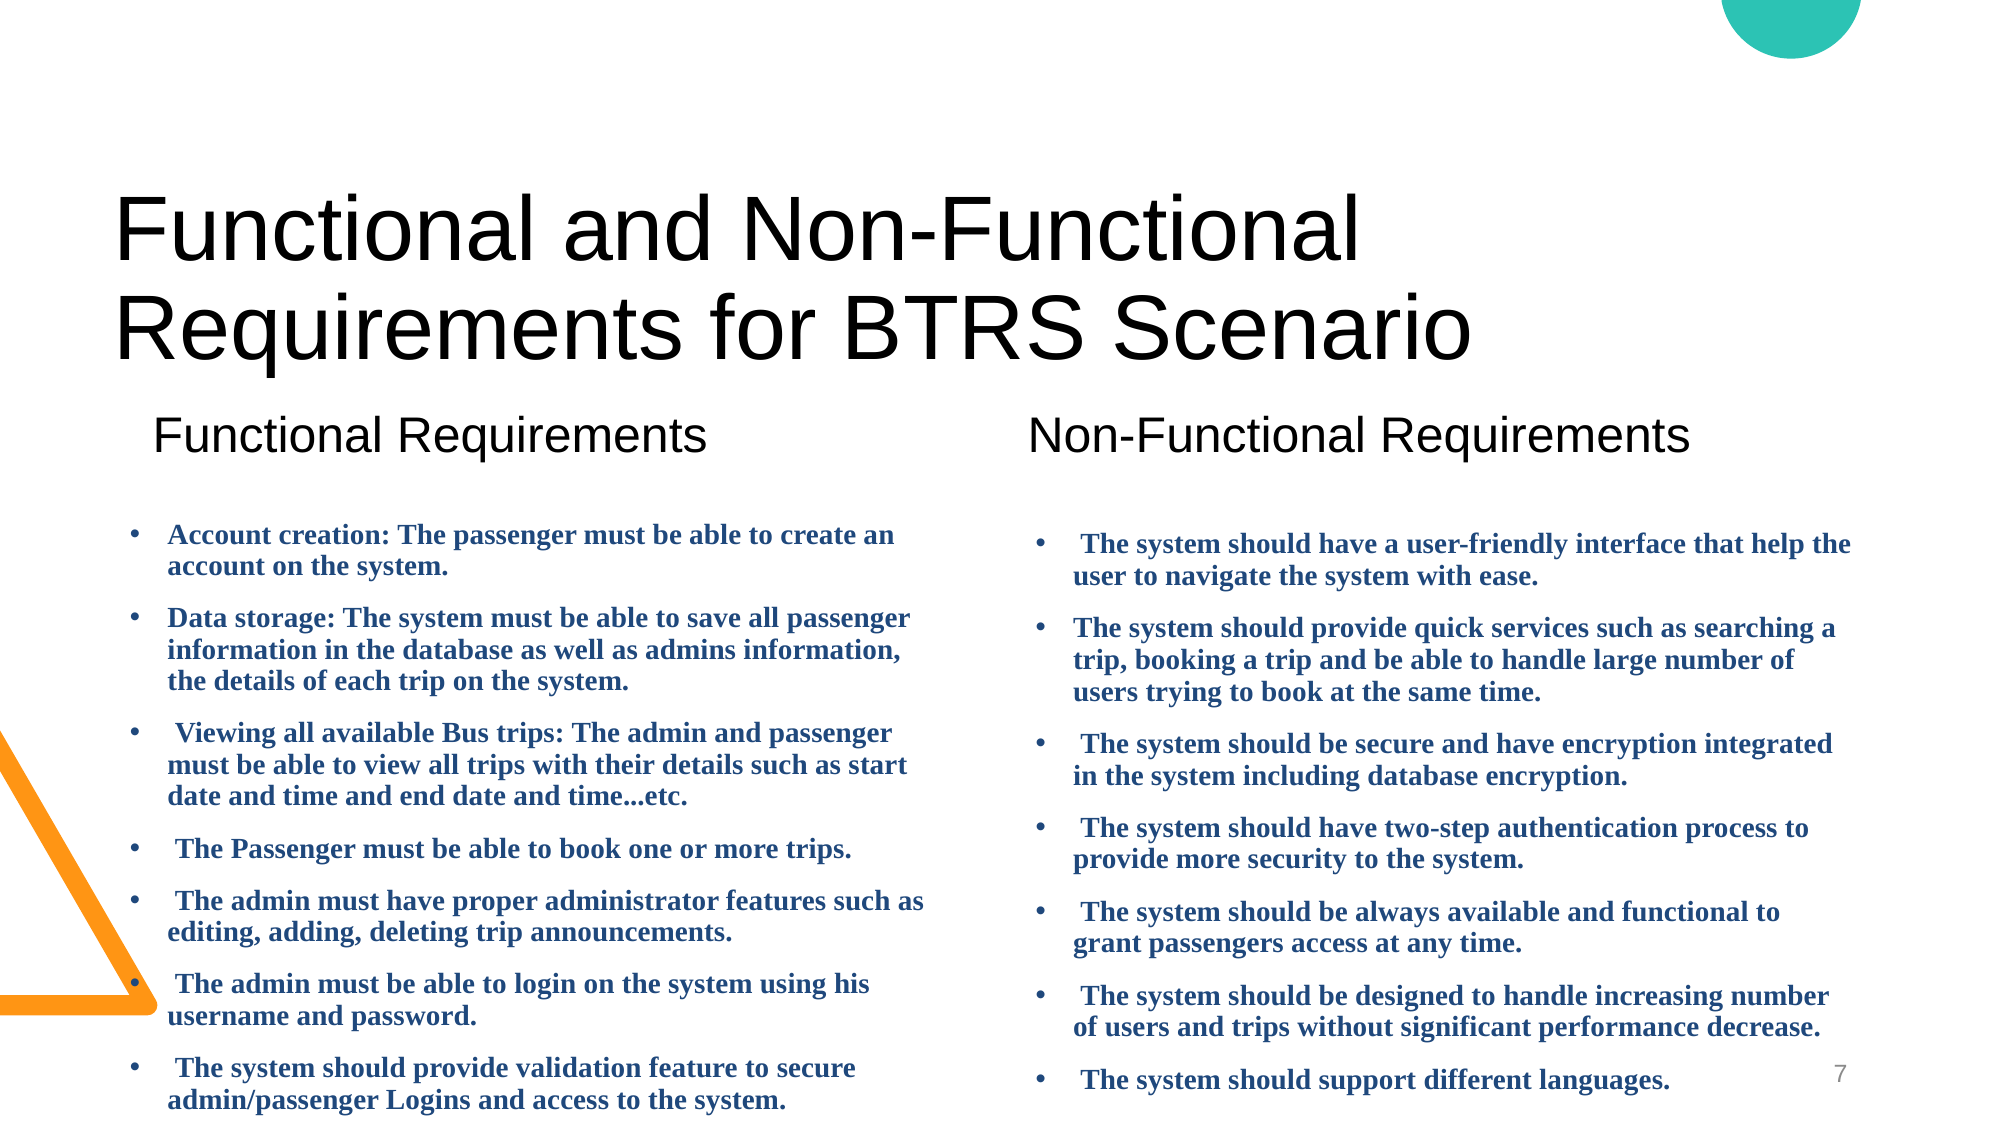

# Functional and Non-Functional Requirements for BTRS Scenario
Functional Requirements
Non-Functional Requirements
Account creation: The passenger must be able to create an account on the system.
Data storage: The system must be able to save all passenger information in the database as well as admins information, the details of each trip on the system.
 Viewing all available Bus trips: The admin and passenger must be able to view all trips with their details such as start date and time and end date and time...etc.
 The Passenger must be able to book one or more trips.
 The admin must have proper administrator features such as editing, adding, deleting trip announcements.
 The admin must be able to login on the system using his username and password.
 The system should provide validation feature to secure admin/passenger Logins and access to the system.

 The system should have a user-friendly interface that help the user to navigate the system with ease.
The system should provide quick services such as searching a trip, booking a trip and be able to handle large number of users trying to book at the same time.
 The system should be secure and have encryption integrated in the system including database encryption.
 The system should have two-step authentication process to provide more security to the system.
 The system should be always available and functional to grant passengers access at any time.
 The system should be designed to handle increasing number of users and trips without significant performance decrease.
 The system should support different languages.

7